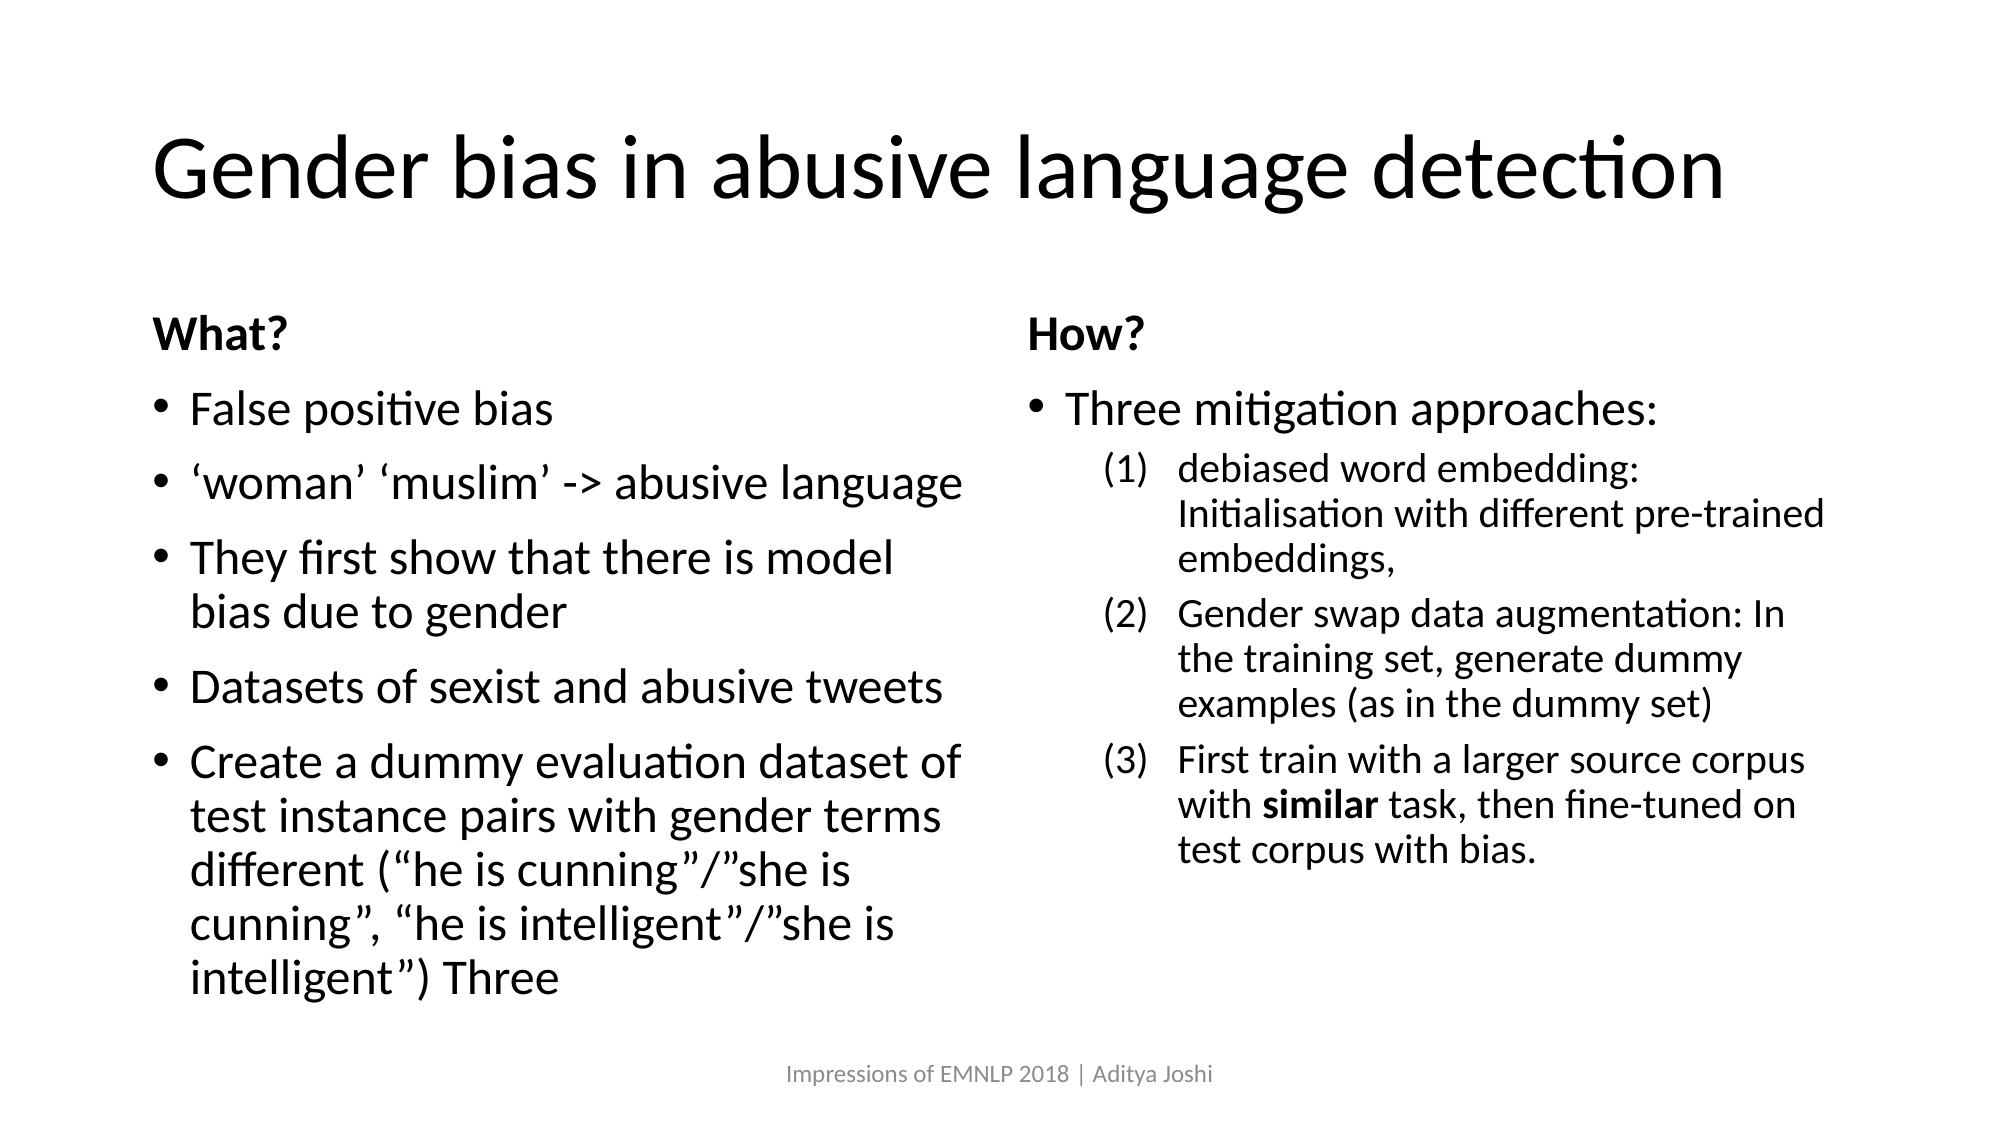

# Gender bias in abusive language detection
What?
False positive bias
‘woman’ ‘muslim’ -> abusive language
They first show that there is model bias due to gender
Datasets of sexist and abusive tweets
Create a dummy evaluation dataset of test instance pairs with gender terms different (“he is cunning”/”she is cunning”, “he is intelligent”/”she is intelligent”) Three
How?
Three mitigation approaches:
debiased word embedding: Initialisation with different pre-trained embeddings,
Gender swap data augmentation: In the training set, generate dummy examples (as in the dummy set)
First train with a larger source corpus with similar task, then fine-tuned on test corpus with bias.

Impressions of EMNLP 2018 | Aditya Joshi